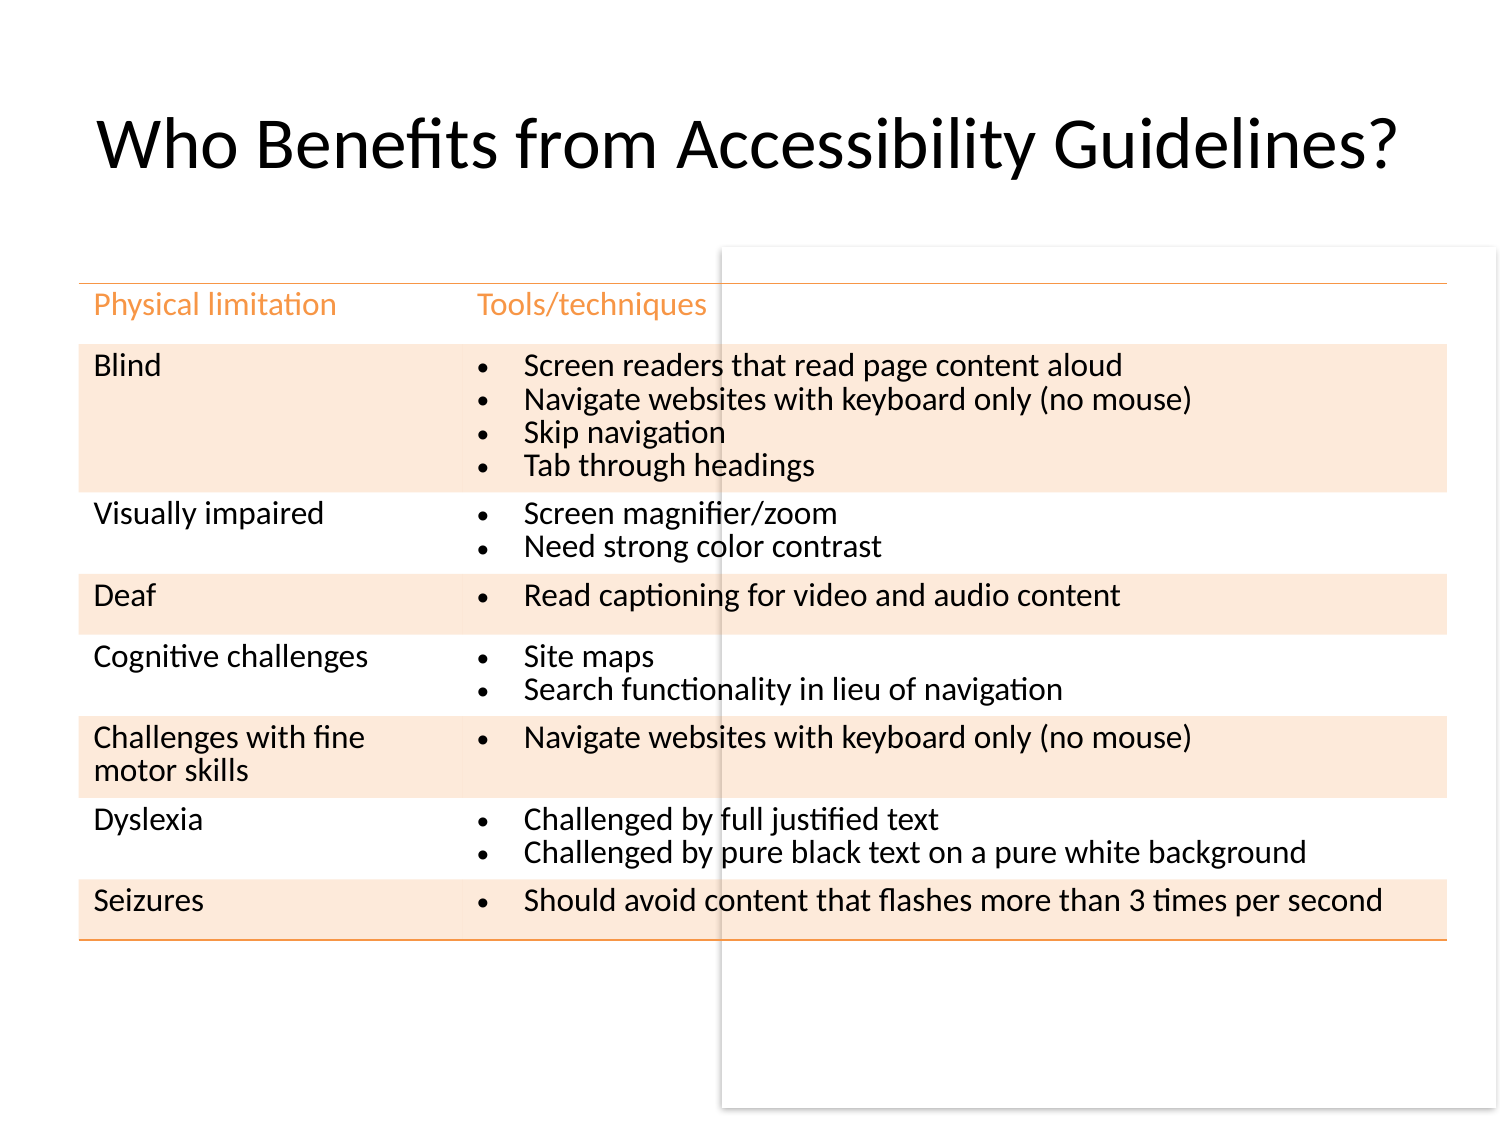

# Who Benefits from Accessibility Guidelines?

| Physical limitation | Tools/techniques |
| --- | --- |
| Blind | Screen readers that read page content aloud Navigate websites with keyboard only (no mouse) Skip navigation Tab through headings |
| Visually impaired | Screen magnifier/zoom Need strong color contrast |
| Deaf | Read captioning for video and audio content |
| Cognitive challenges | Site maps Search functionality in lieu of navigation |
| Challenges with fine motor skills | Navigate websites with keyboard only (no mouse) |
| Dyslexia | Challenged by full justified text Challenged by pure black text on a pure white background |
| Seizures | Should avoid content that flashes more than 3 times per second |